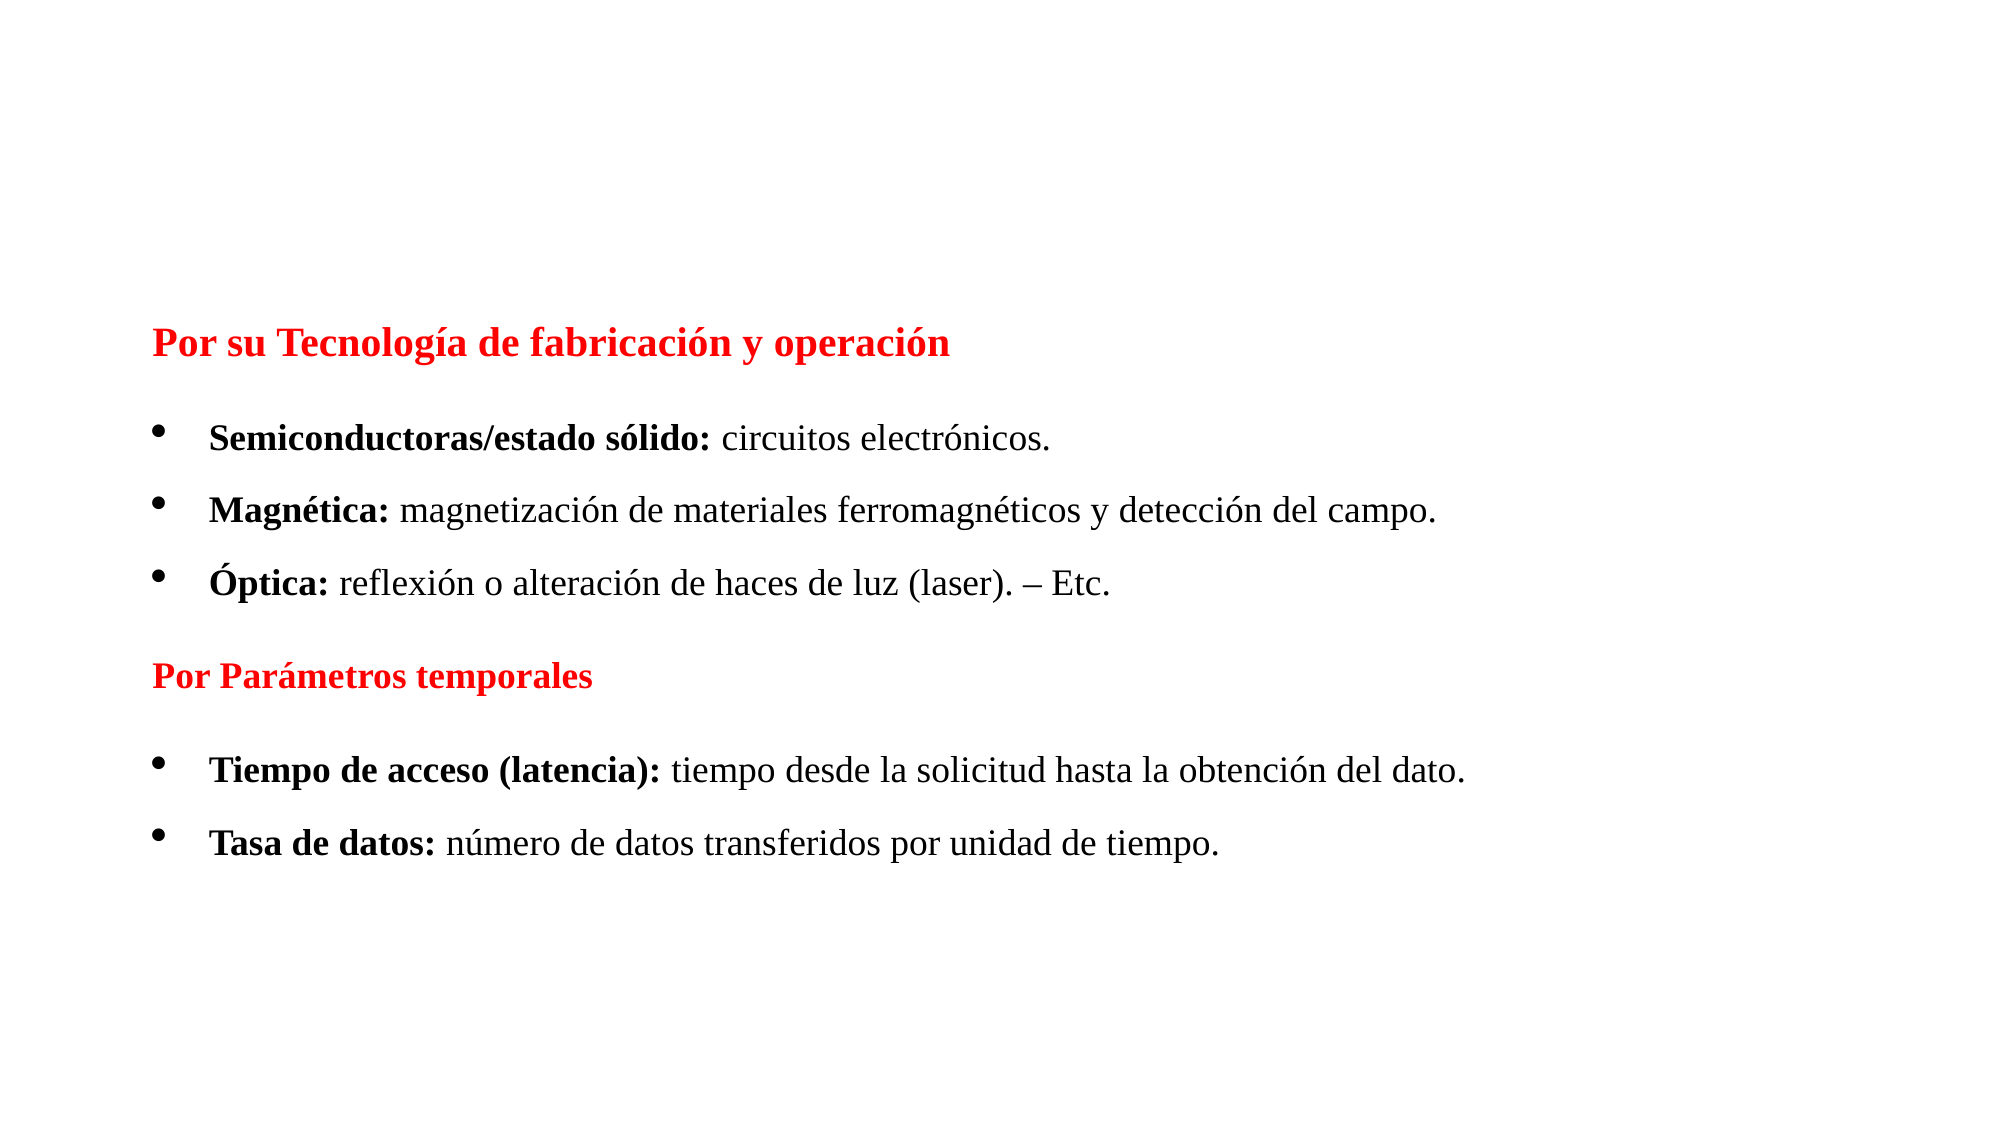

#
Por su Tecnología de fabricación y operación
Semiconductoras/estado sólido: circuitos electrónicos.
Magnética: magnetización de materiales ferromagnéticos y detección del campo.
Óptica: reflexión o alteración de haces de luz (laser). – Etc.
Por Parámetros temporales
Tiempo de acceso (latencia): tiempo desde la solicitud hasta la obtención del dato.
Tasa de datos: número de datos transferidos por unidad de tiempo.